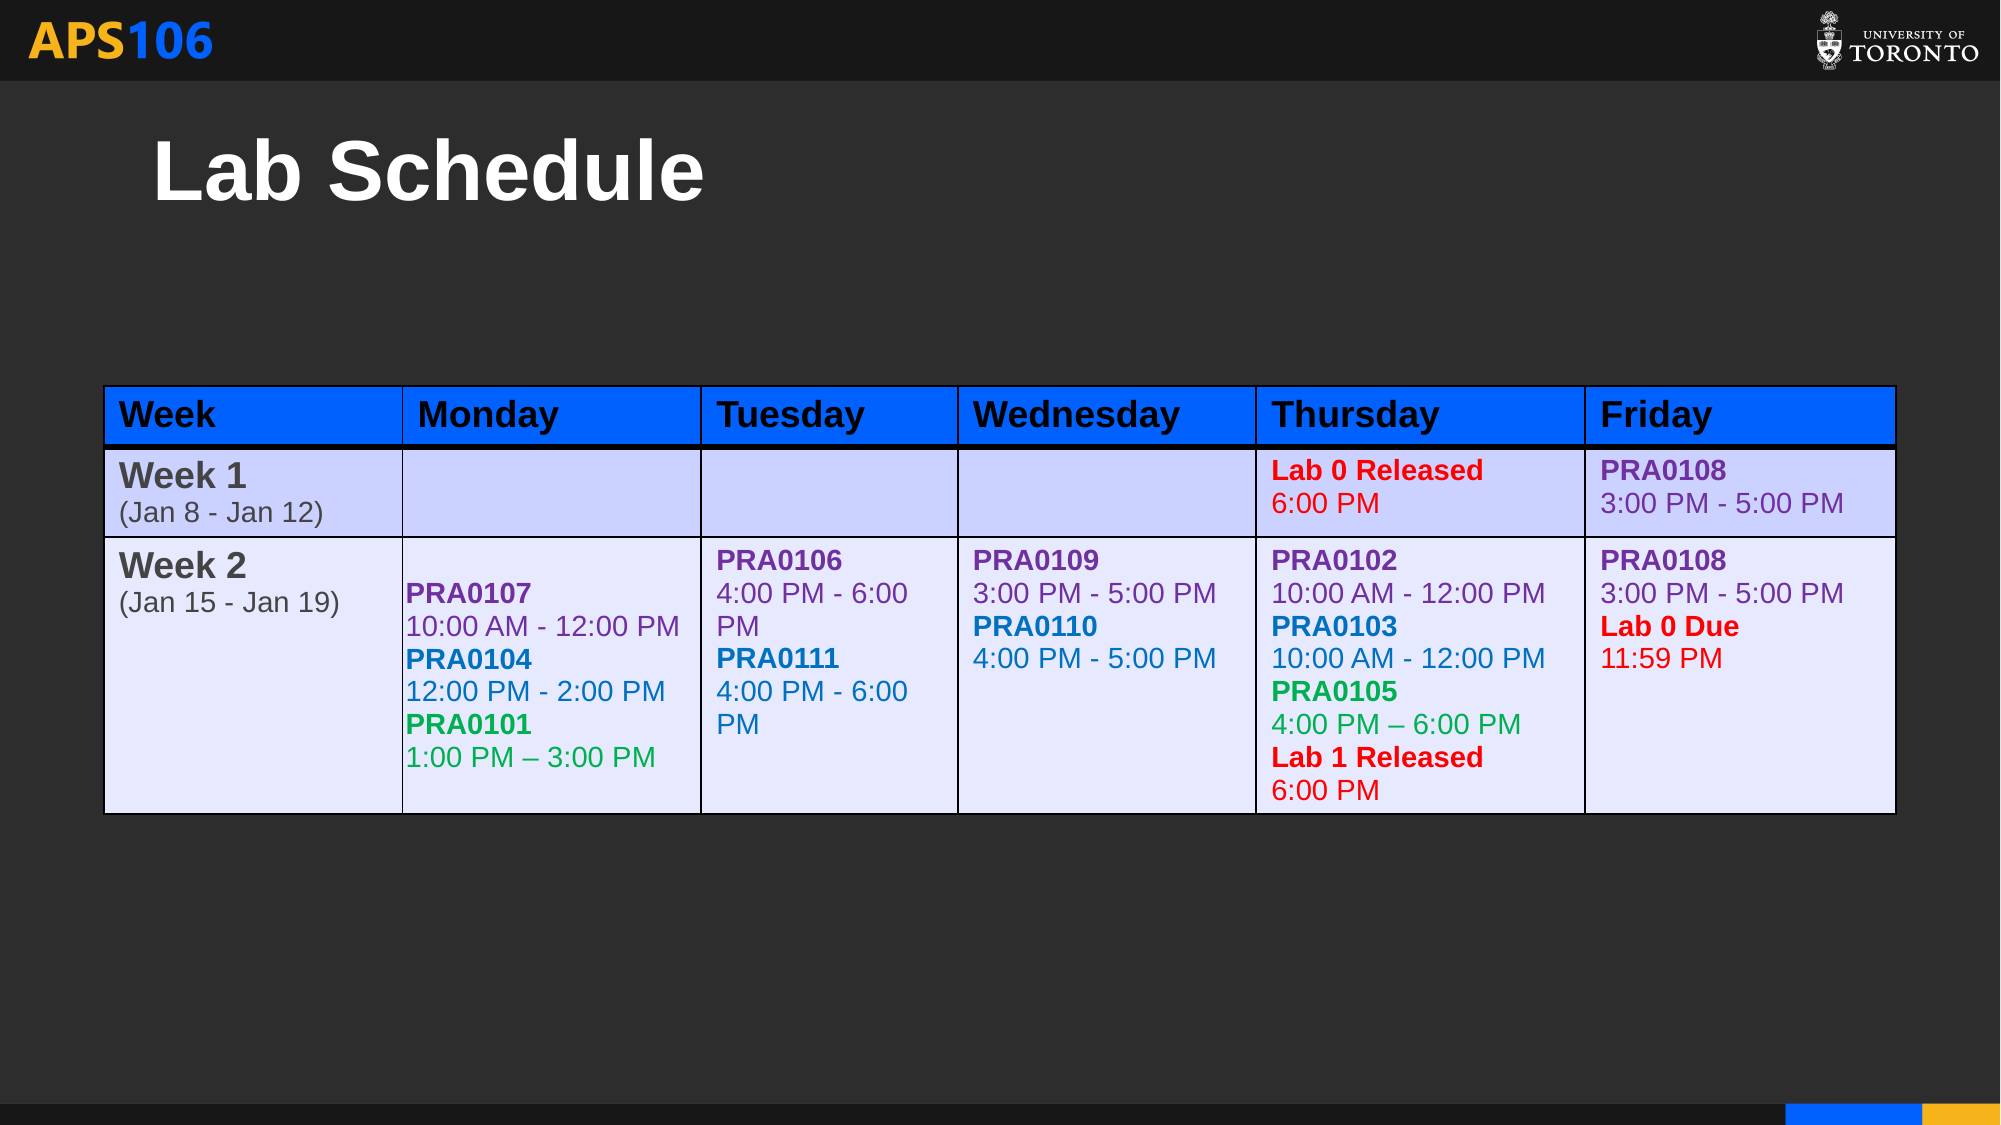

# Lab Schedule
| Week | Monday | Tuesday | Wednesday | Thursday | Friday |
| --- | --- | --- | --- | --- | --- |
| Week 1 (Jan 8 - Jan 12) |  |  |  | Lab 0 Released 6:00 PM | PRA0108 3:00 PM - 5:00 PM |
| Week 2 (Jan 15 - Jan 19) | PRA0107 10:00 AM - 12:00 PM PRA0104 12:00 PM - 2:00 PM PRA0101 1:00 PM – 3:00 PM | PRA0106 4:00 PM - 6:00 PM PRA0111 4:00 PM - 6:00 PM | PRA0109 3:00 PM - 5:00 PM PRA0110 4:00 PM - 5:00 PM | PRA0102 10:00 AM - 12:00 PM PRA0103 10:00 AM - 12:00 PM PRA0105 4:00 PM – 6:00 PM Lab 1 Released 6:00 PM | PRA0108 3:00 PM - 5:00 PM Lab 0 Due 11:59 PM |